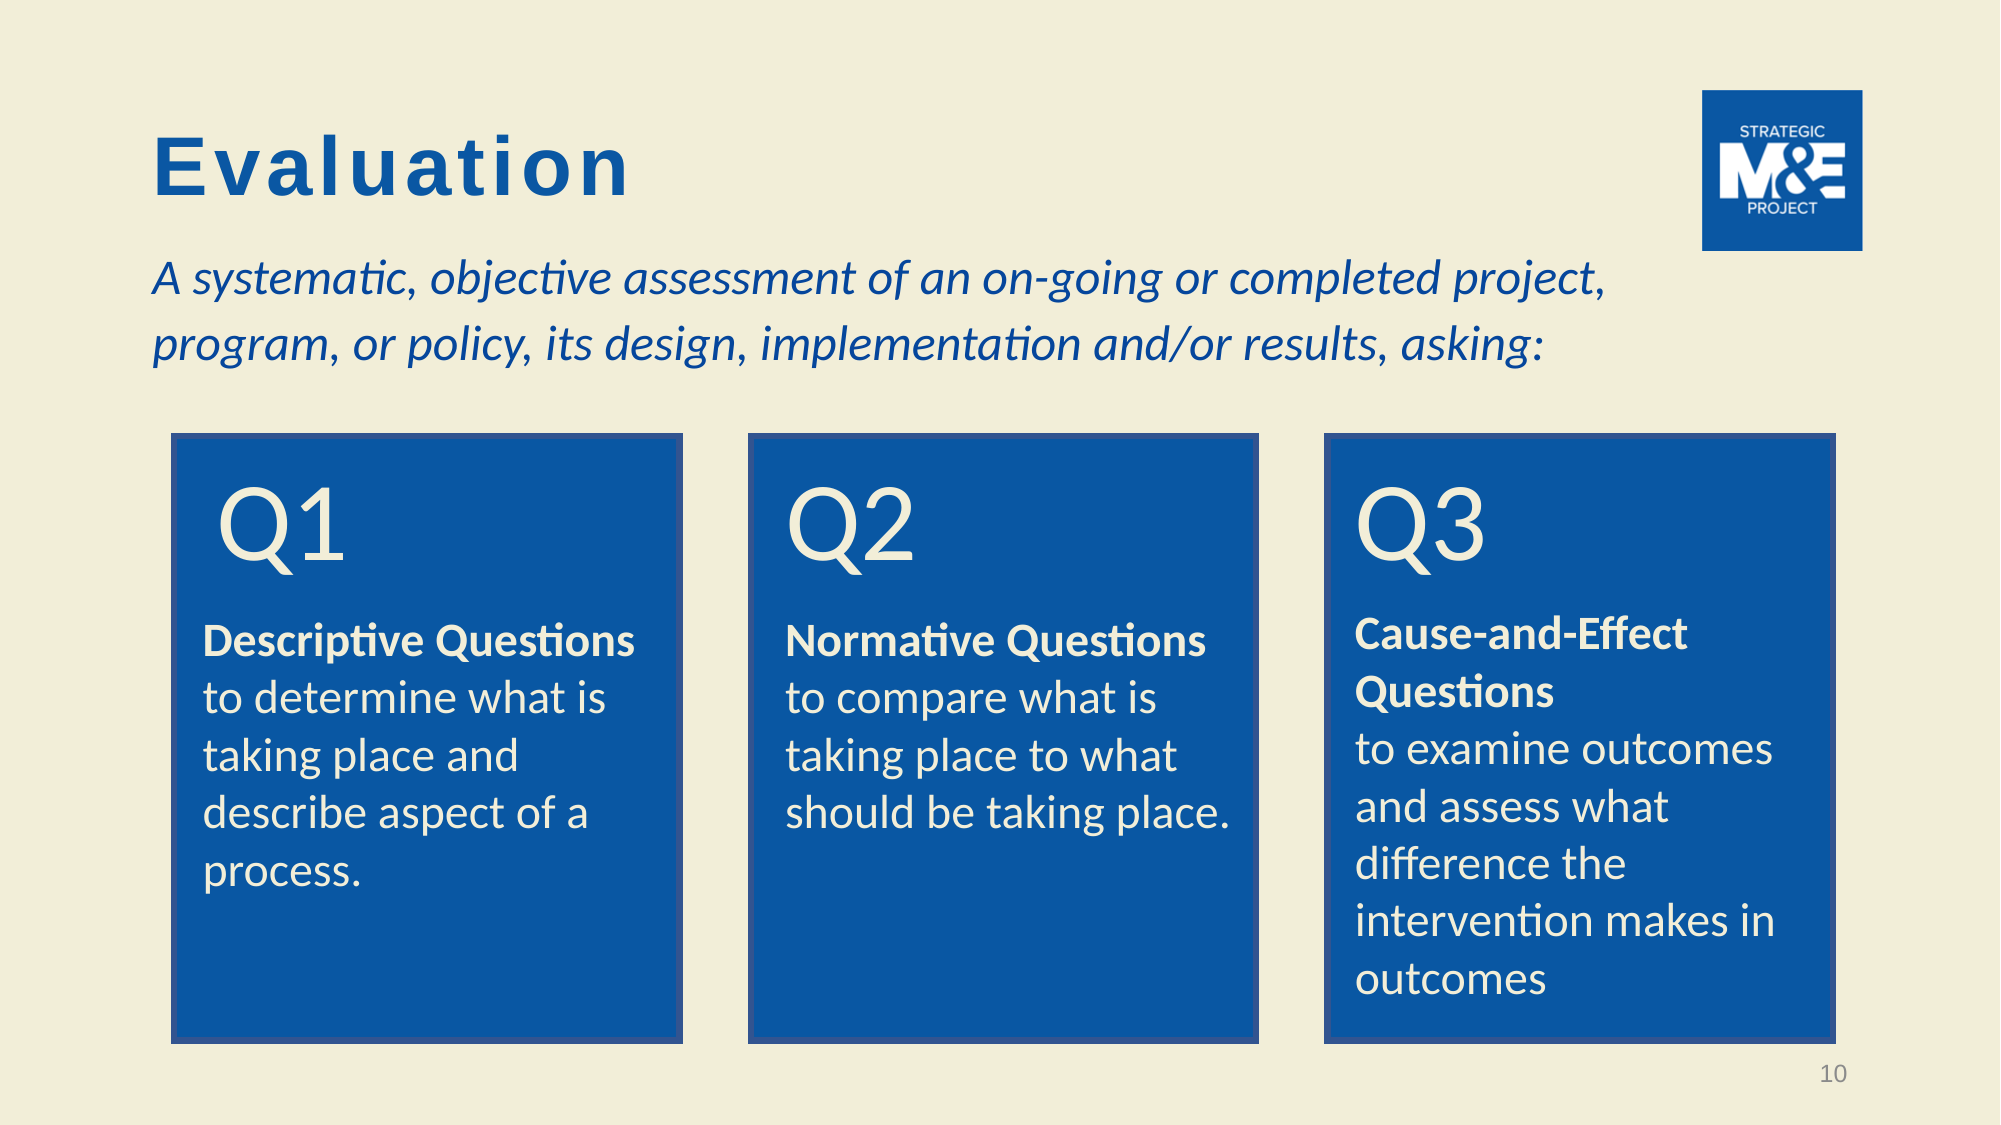

# Evaluation
A systematic, objective assessment of an on-going or completed project, program, or policy, its design, implementation and/or results, asking:

Q1
Q2
Q3
Cause-and-Effect Questions
to examine outcomes and assess what difference the intervention makes in outcomes
Descriptive Questions to determine what is taking place and describe aspect of a process.
Normative Questions to compare what is taking place to what should be taking place.
10